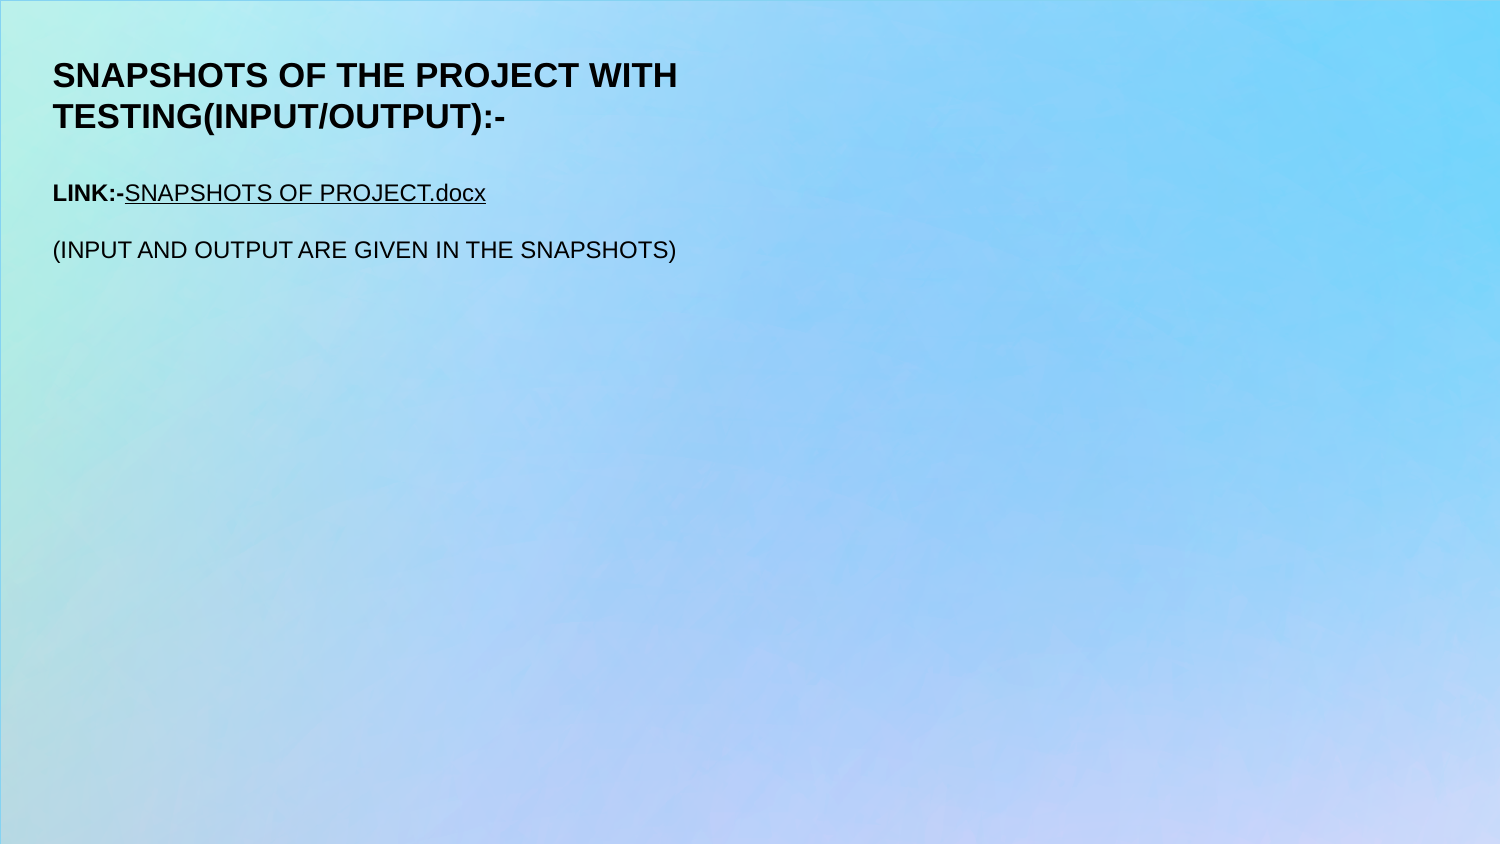

# SNAPSHOTS OF THE PROJECT WITH TESTING(INPUT/OUTPUT):- LINK:-SNAPSHOTS OF PROJECT.docx (INPUT AND OUTPUT ARE GIVEN IN THE SNAPSHOTS)